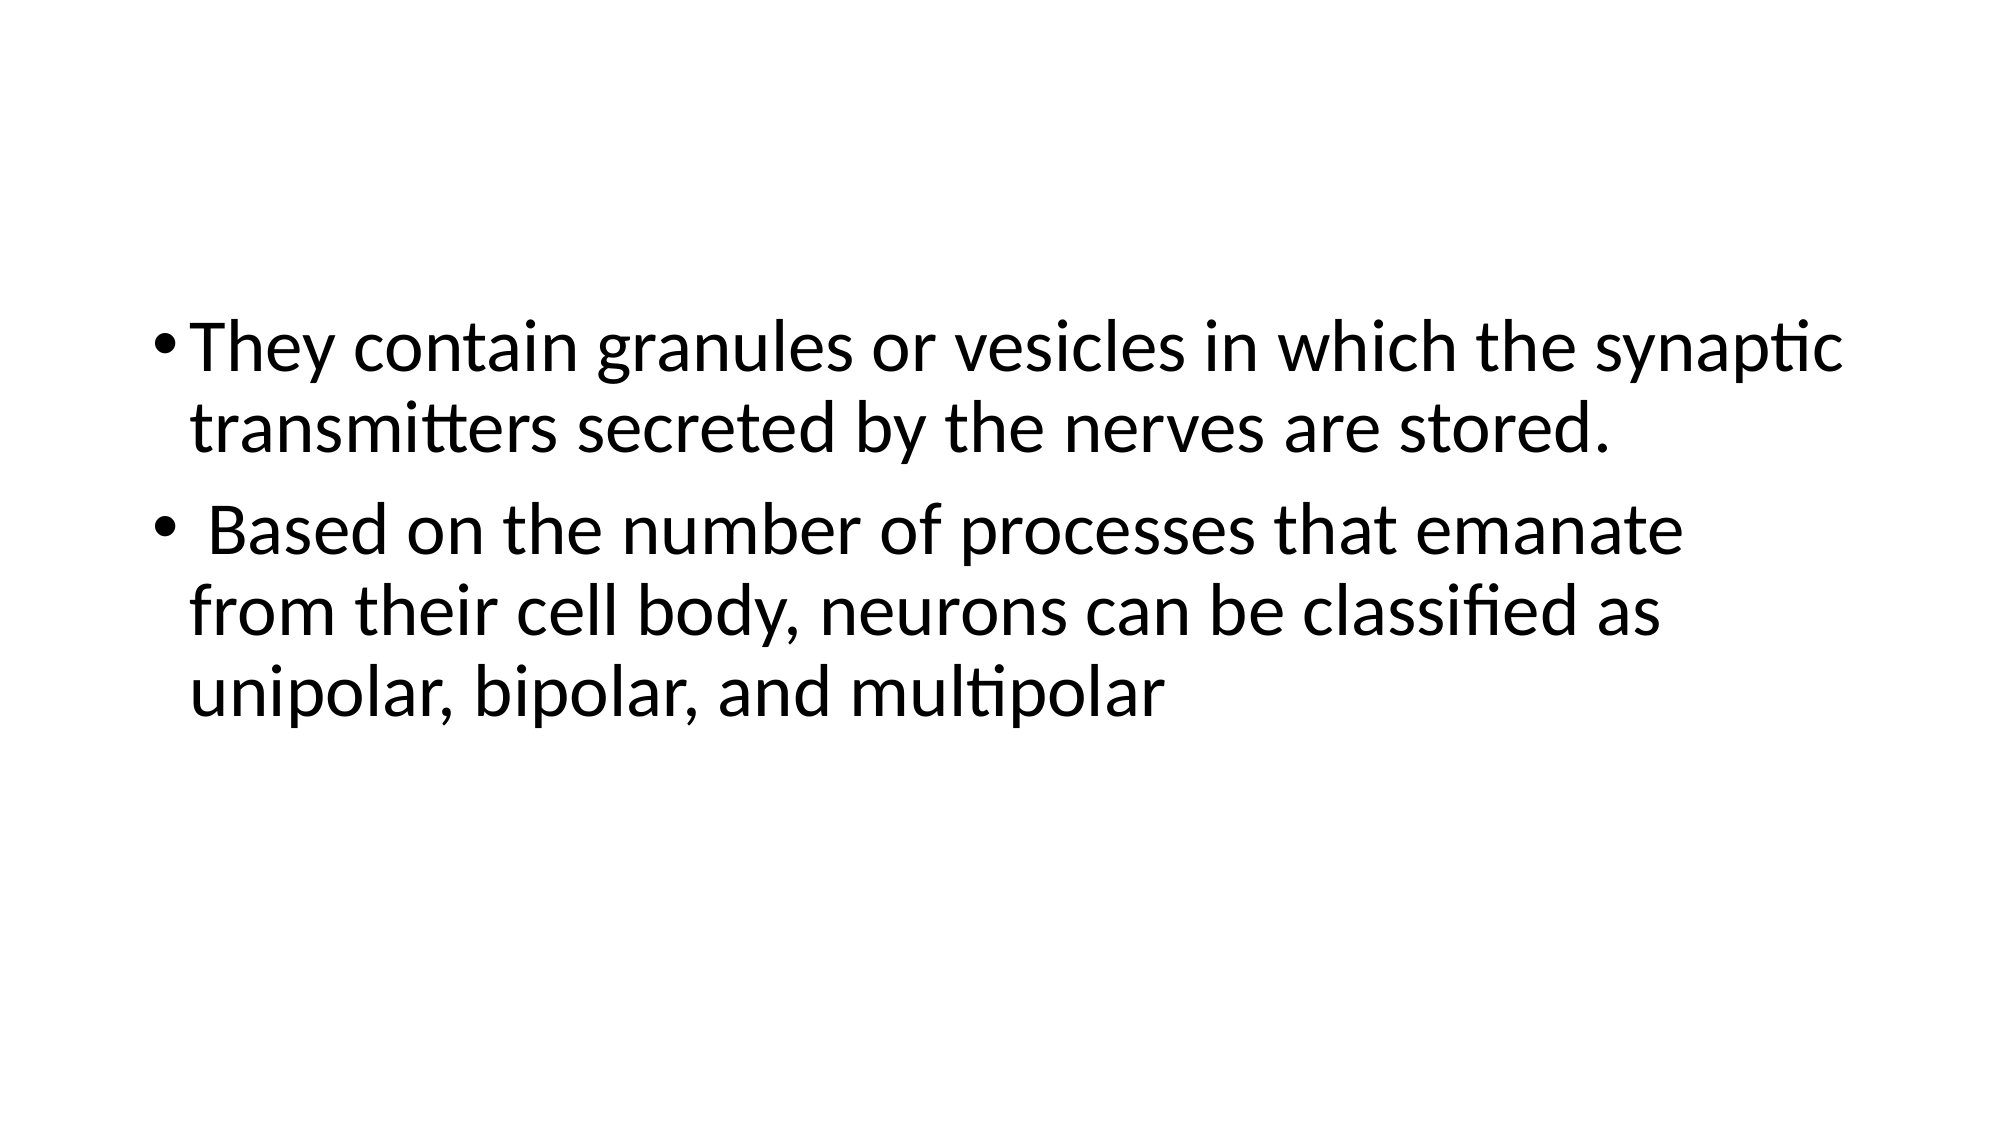

#
They contain granules or vesicles in which the synaptic transmitters secreted by the nerves are stored.
 Based on the number of processes that emanate from their cell body, neurons can be classified as unipolar, bipolar, and multipolar